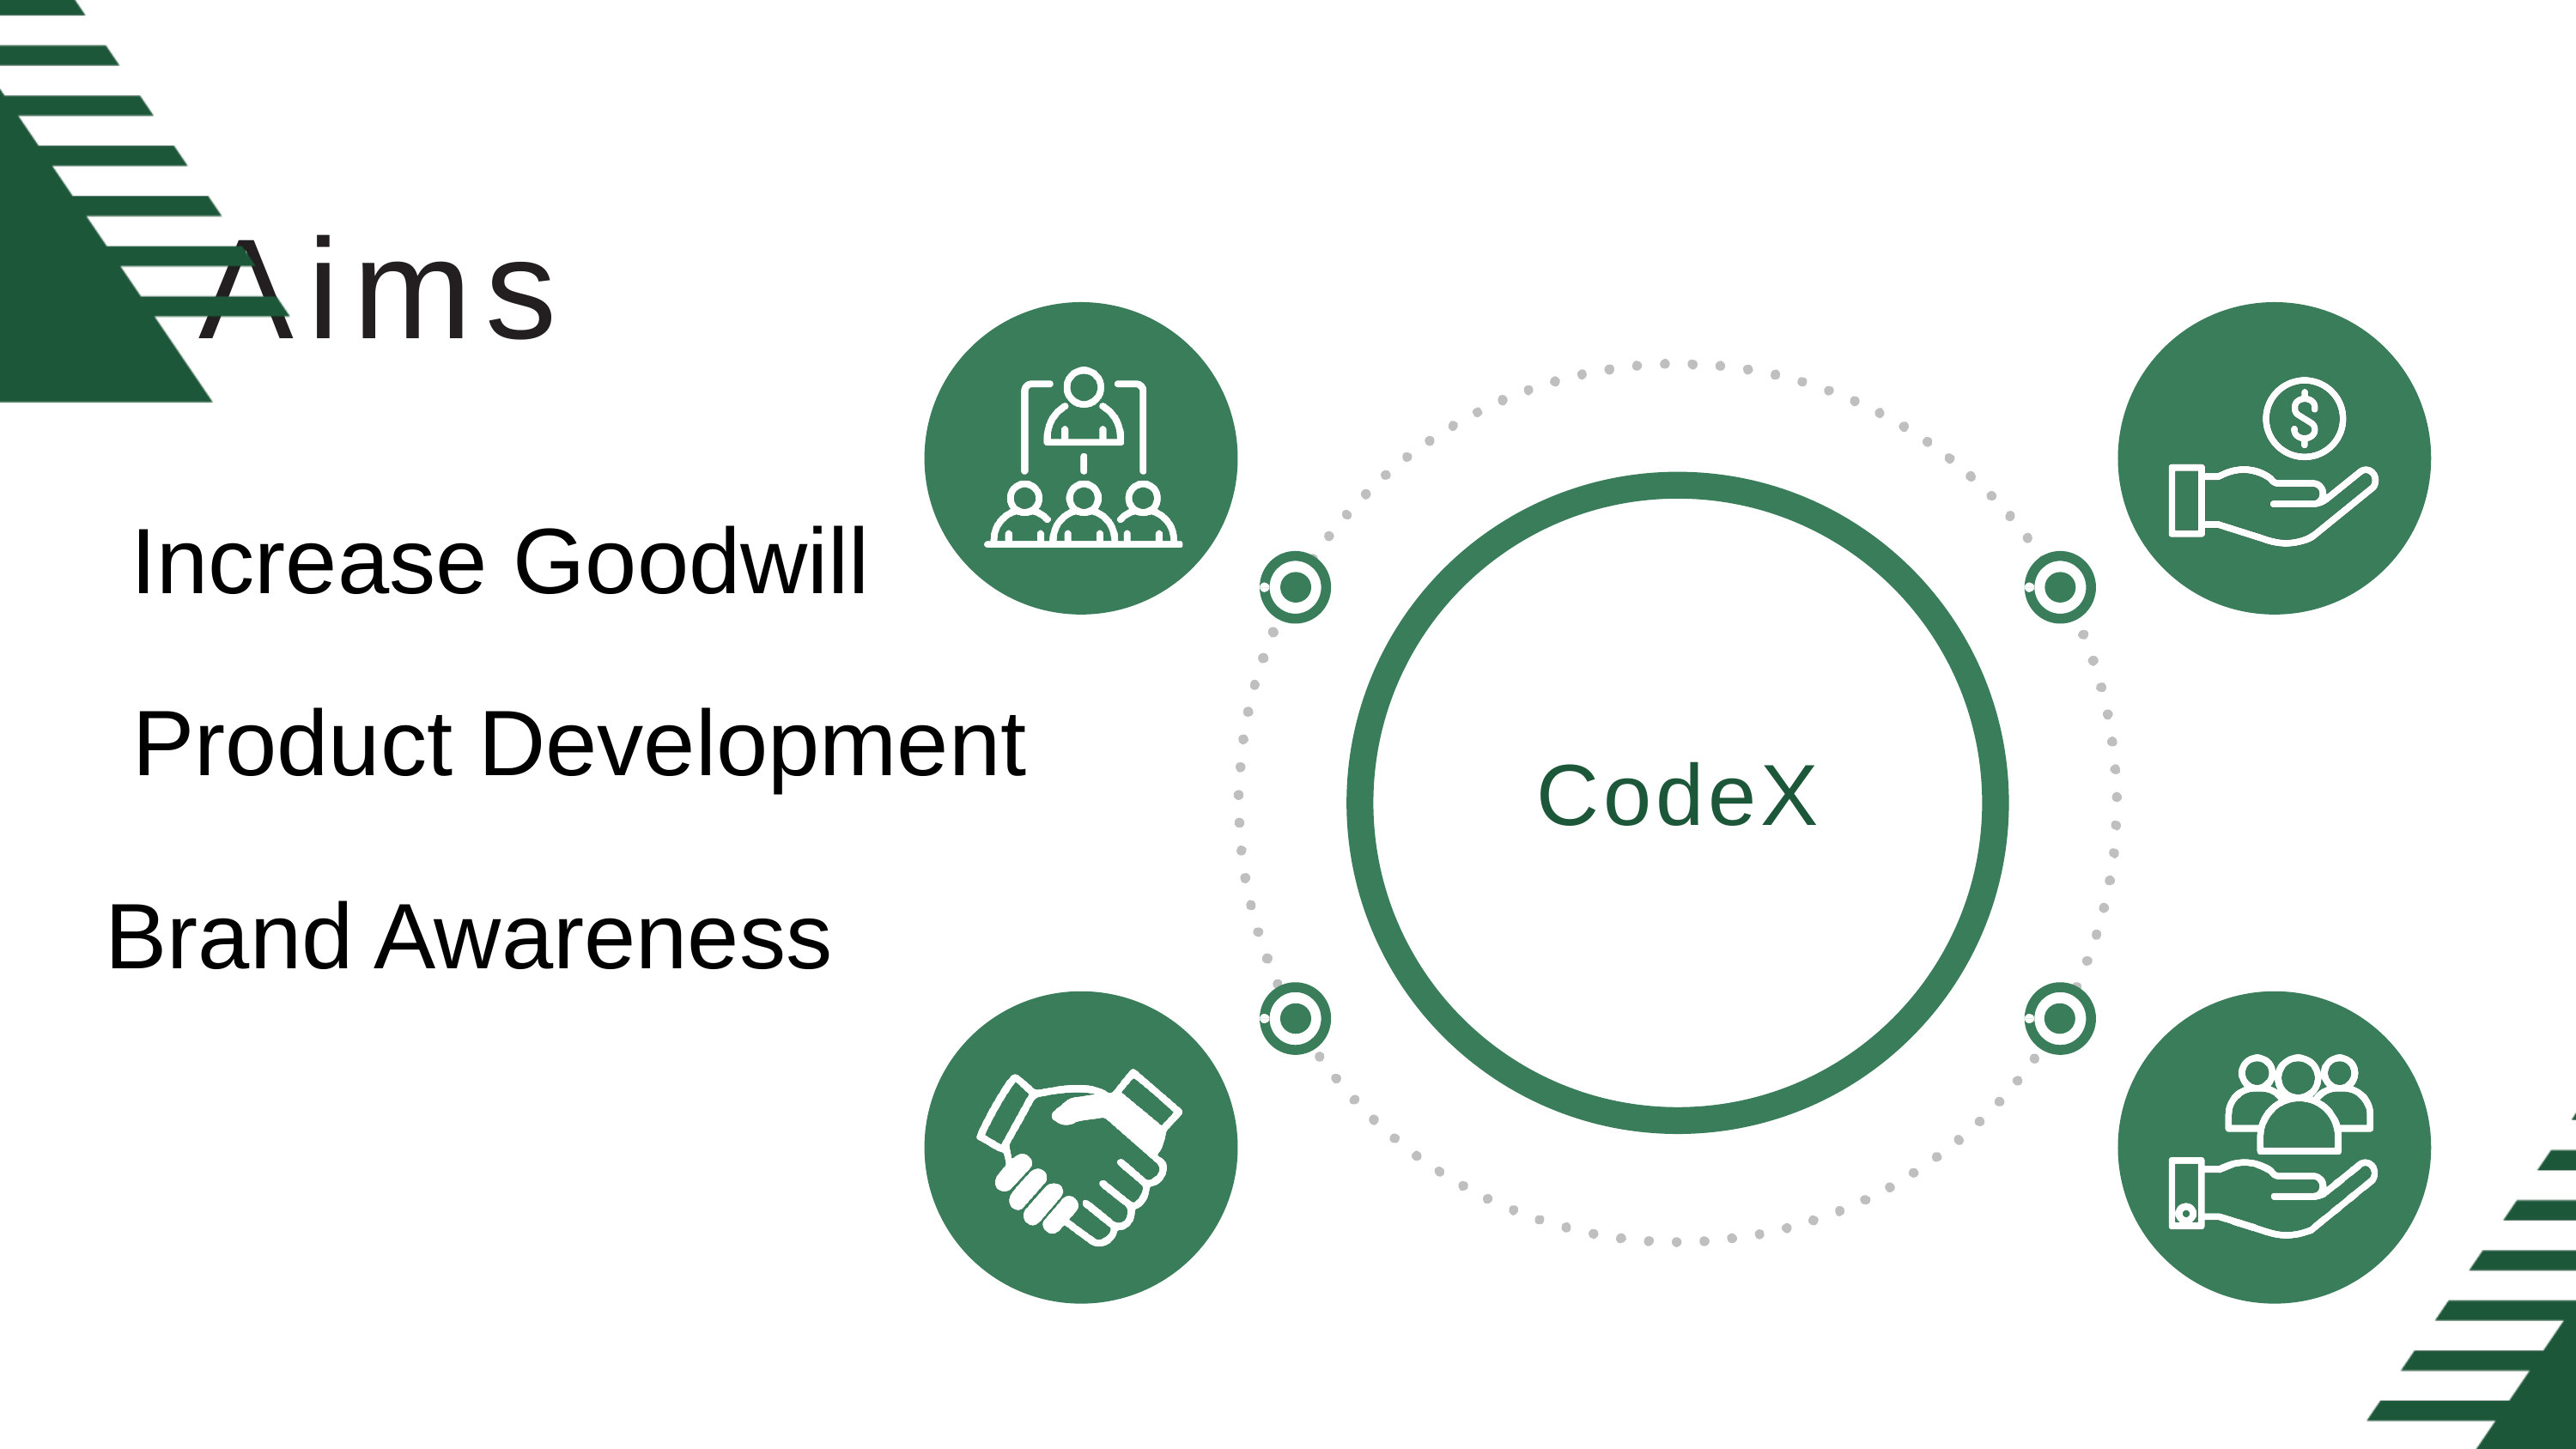

Aims

Increase Goodwill

Product Development
CodeX
Brand Awareness